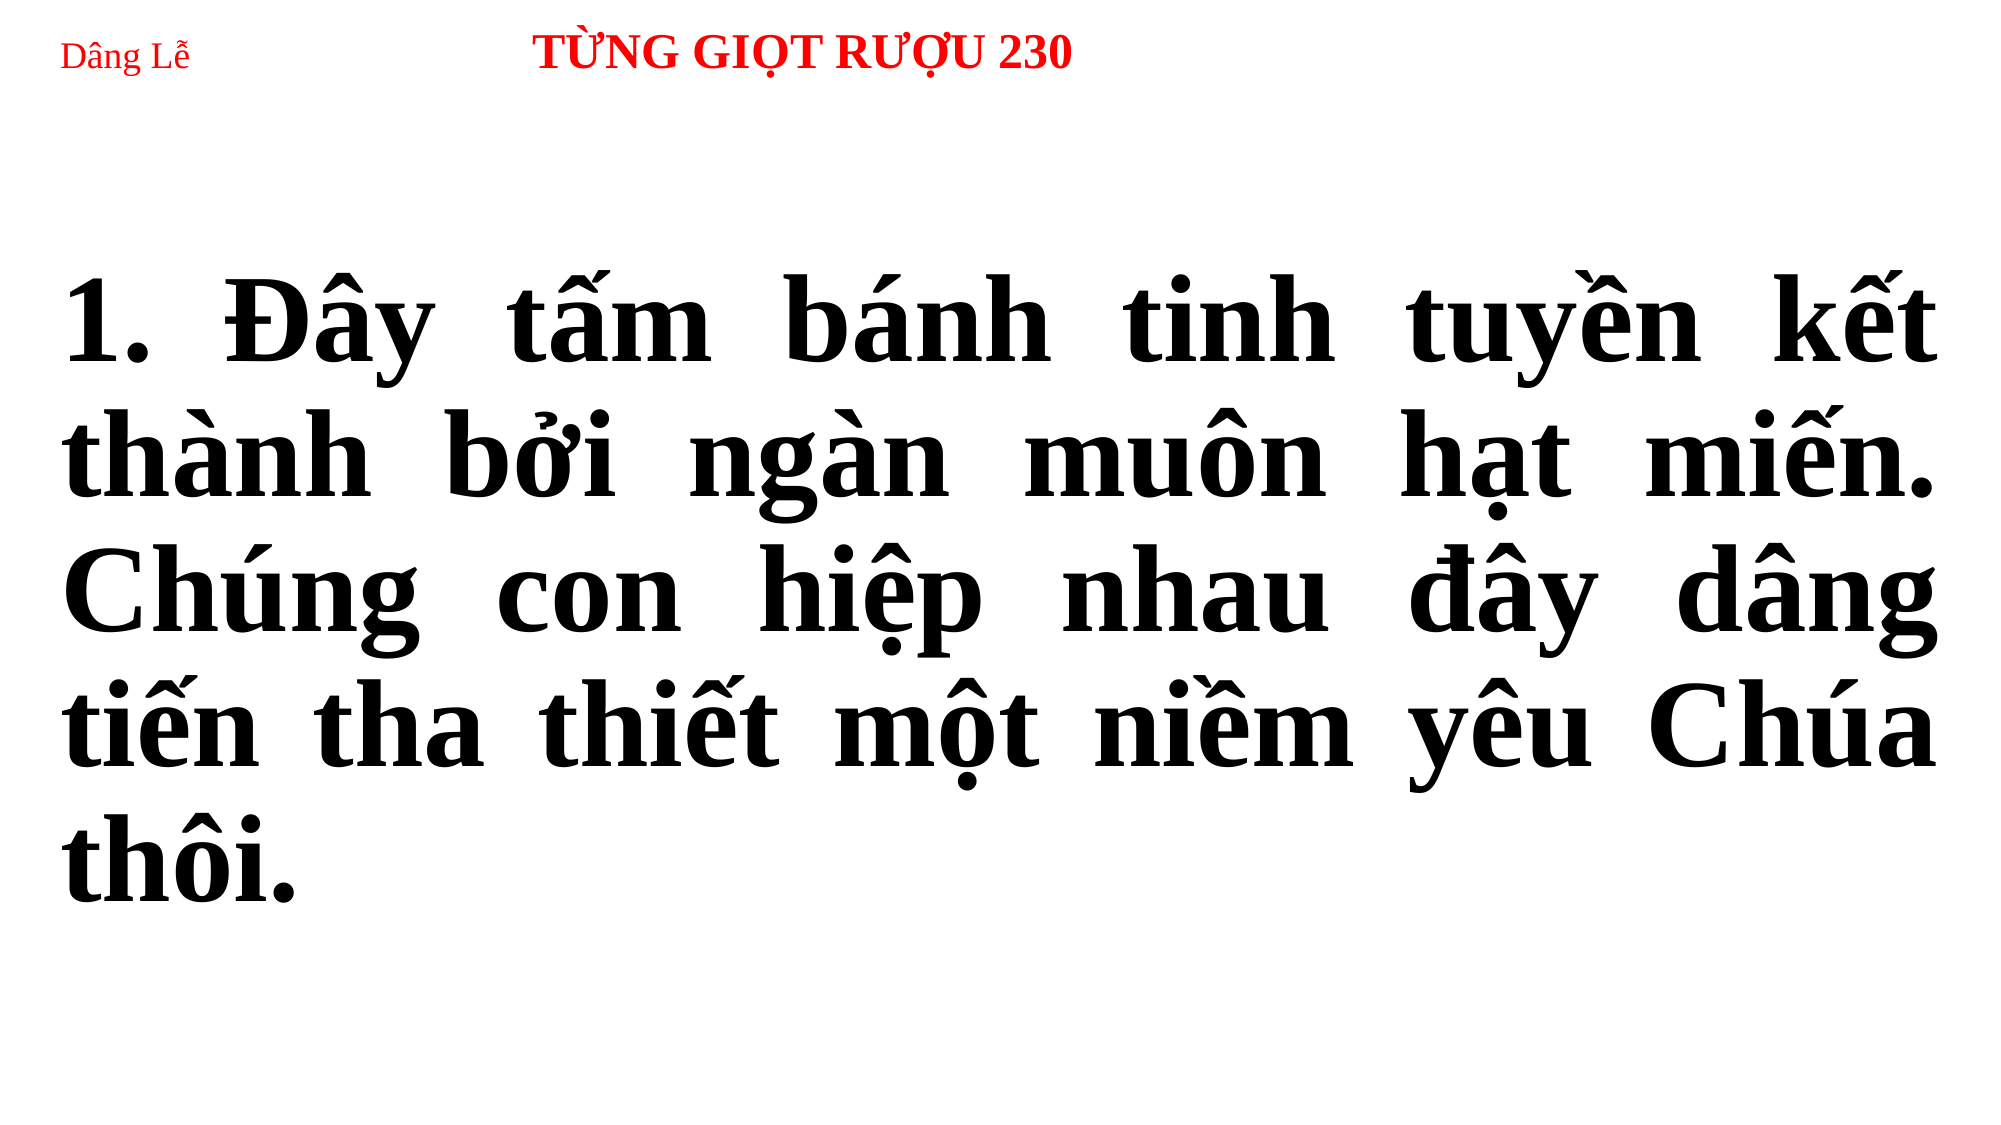

# Dâng Lễ                                    TỪNG GIỌT RƯỢU 230
1. Đây tấm bánh tinh tuyền kết thành bởi ngàn muôn hạt miến. Chúng con hiệp nhau đây dâng tiến tha thiết một niềm yêu Chúa thôi.